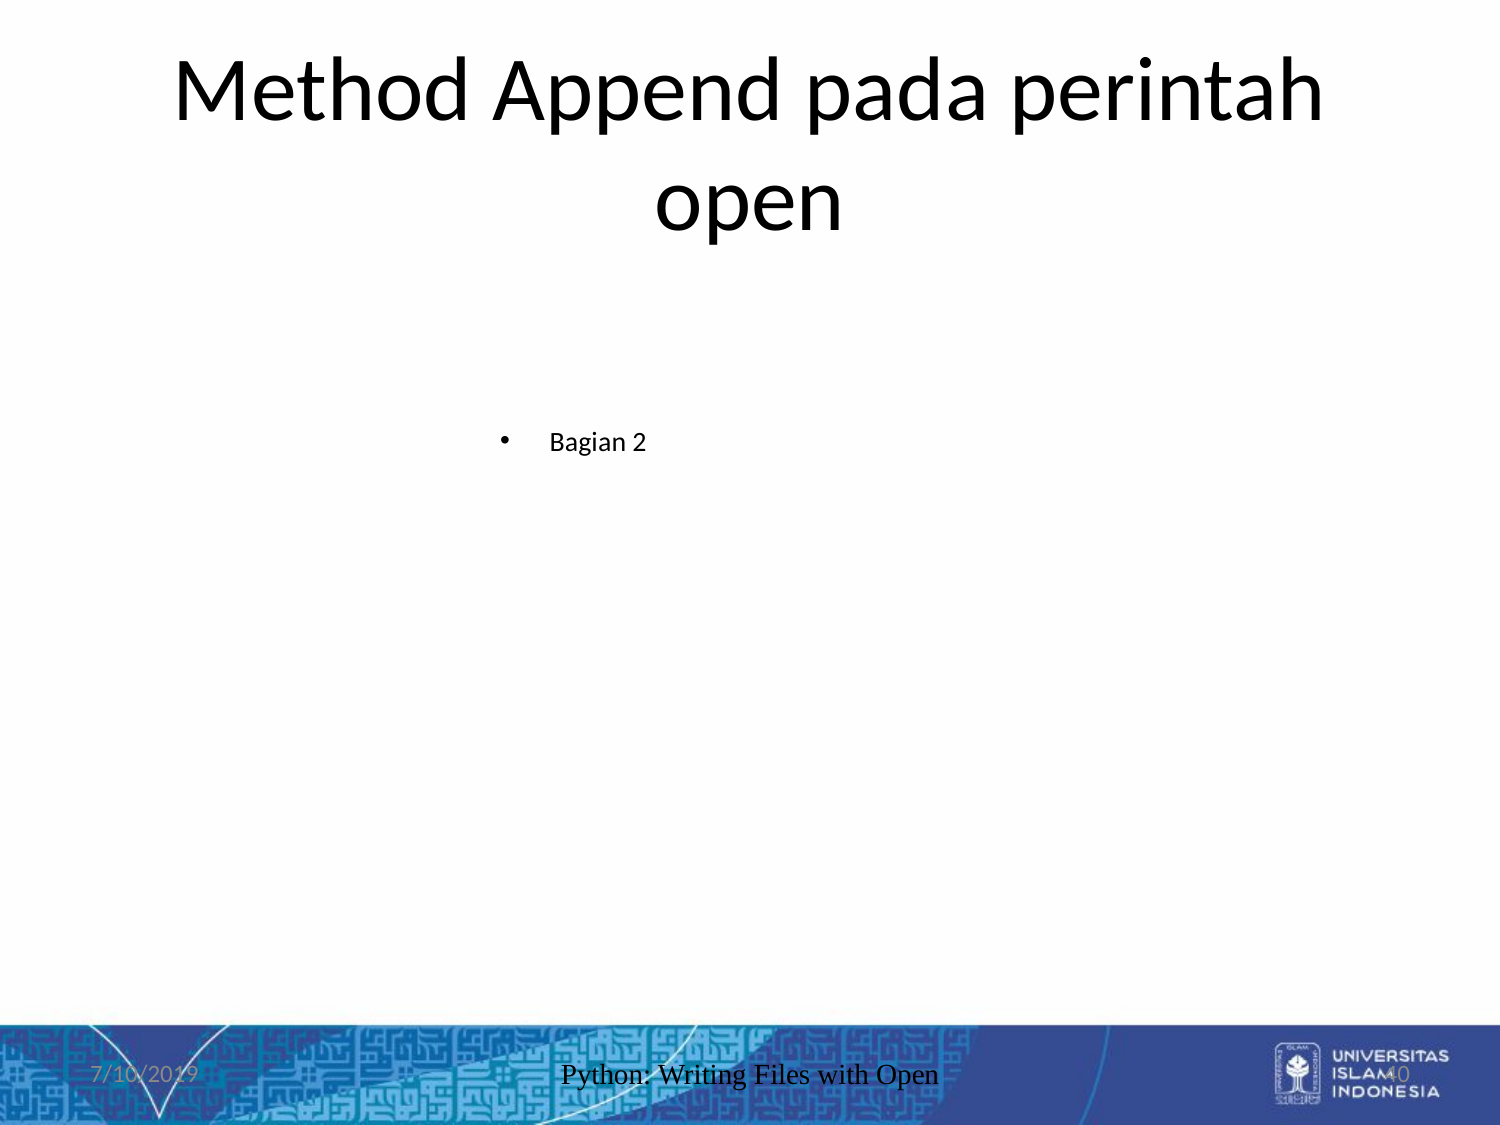

# Method Append pada perintah open
Bagian 2
7/10/2019
Python: Writing Files with Open
40